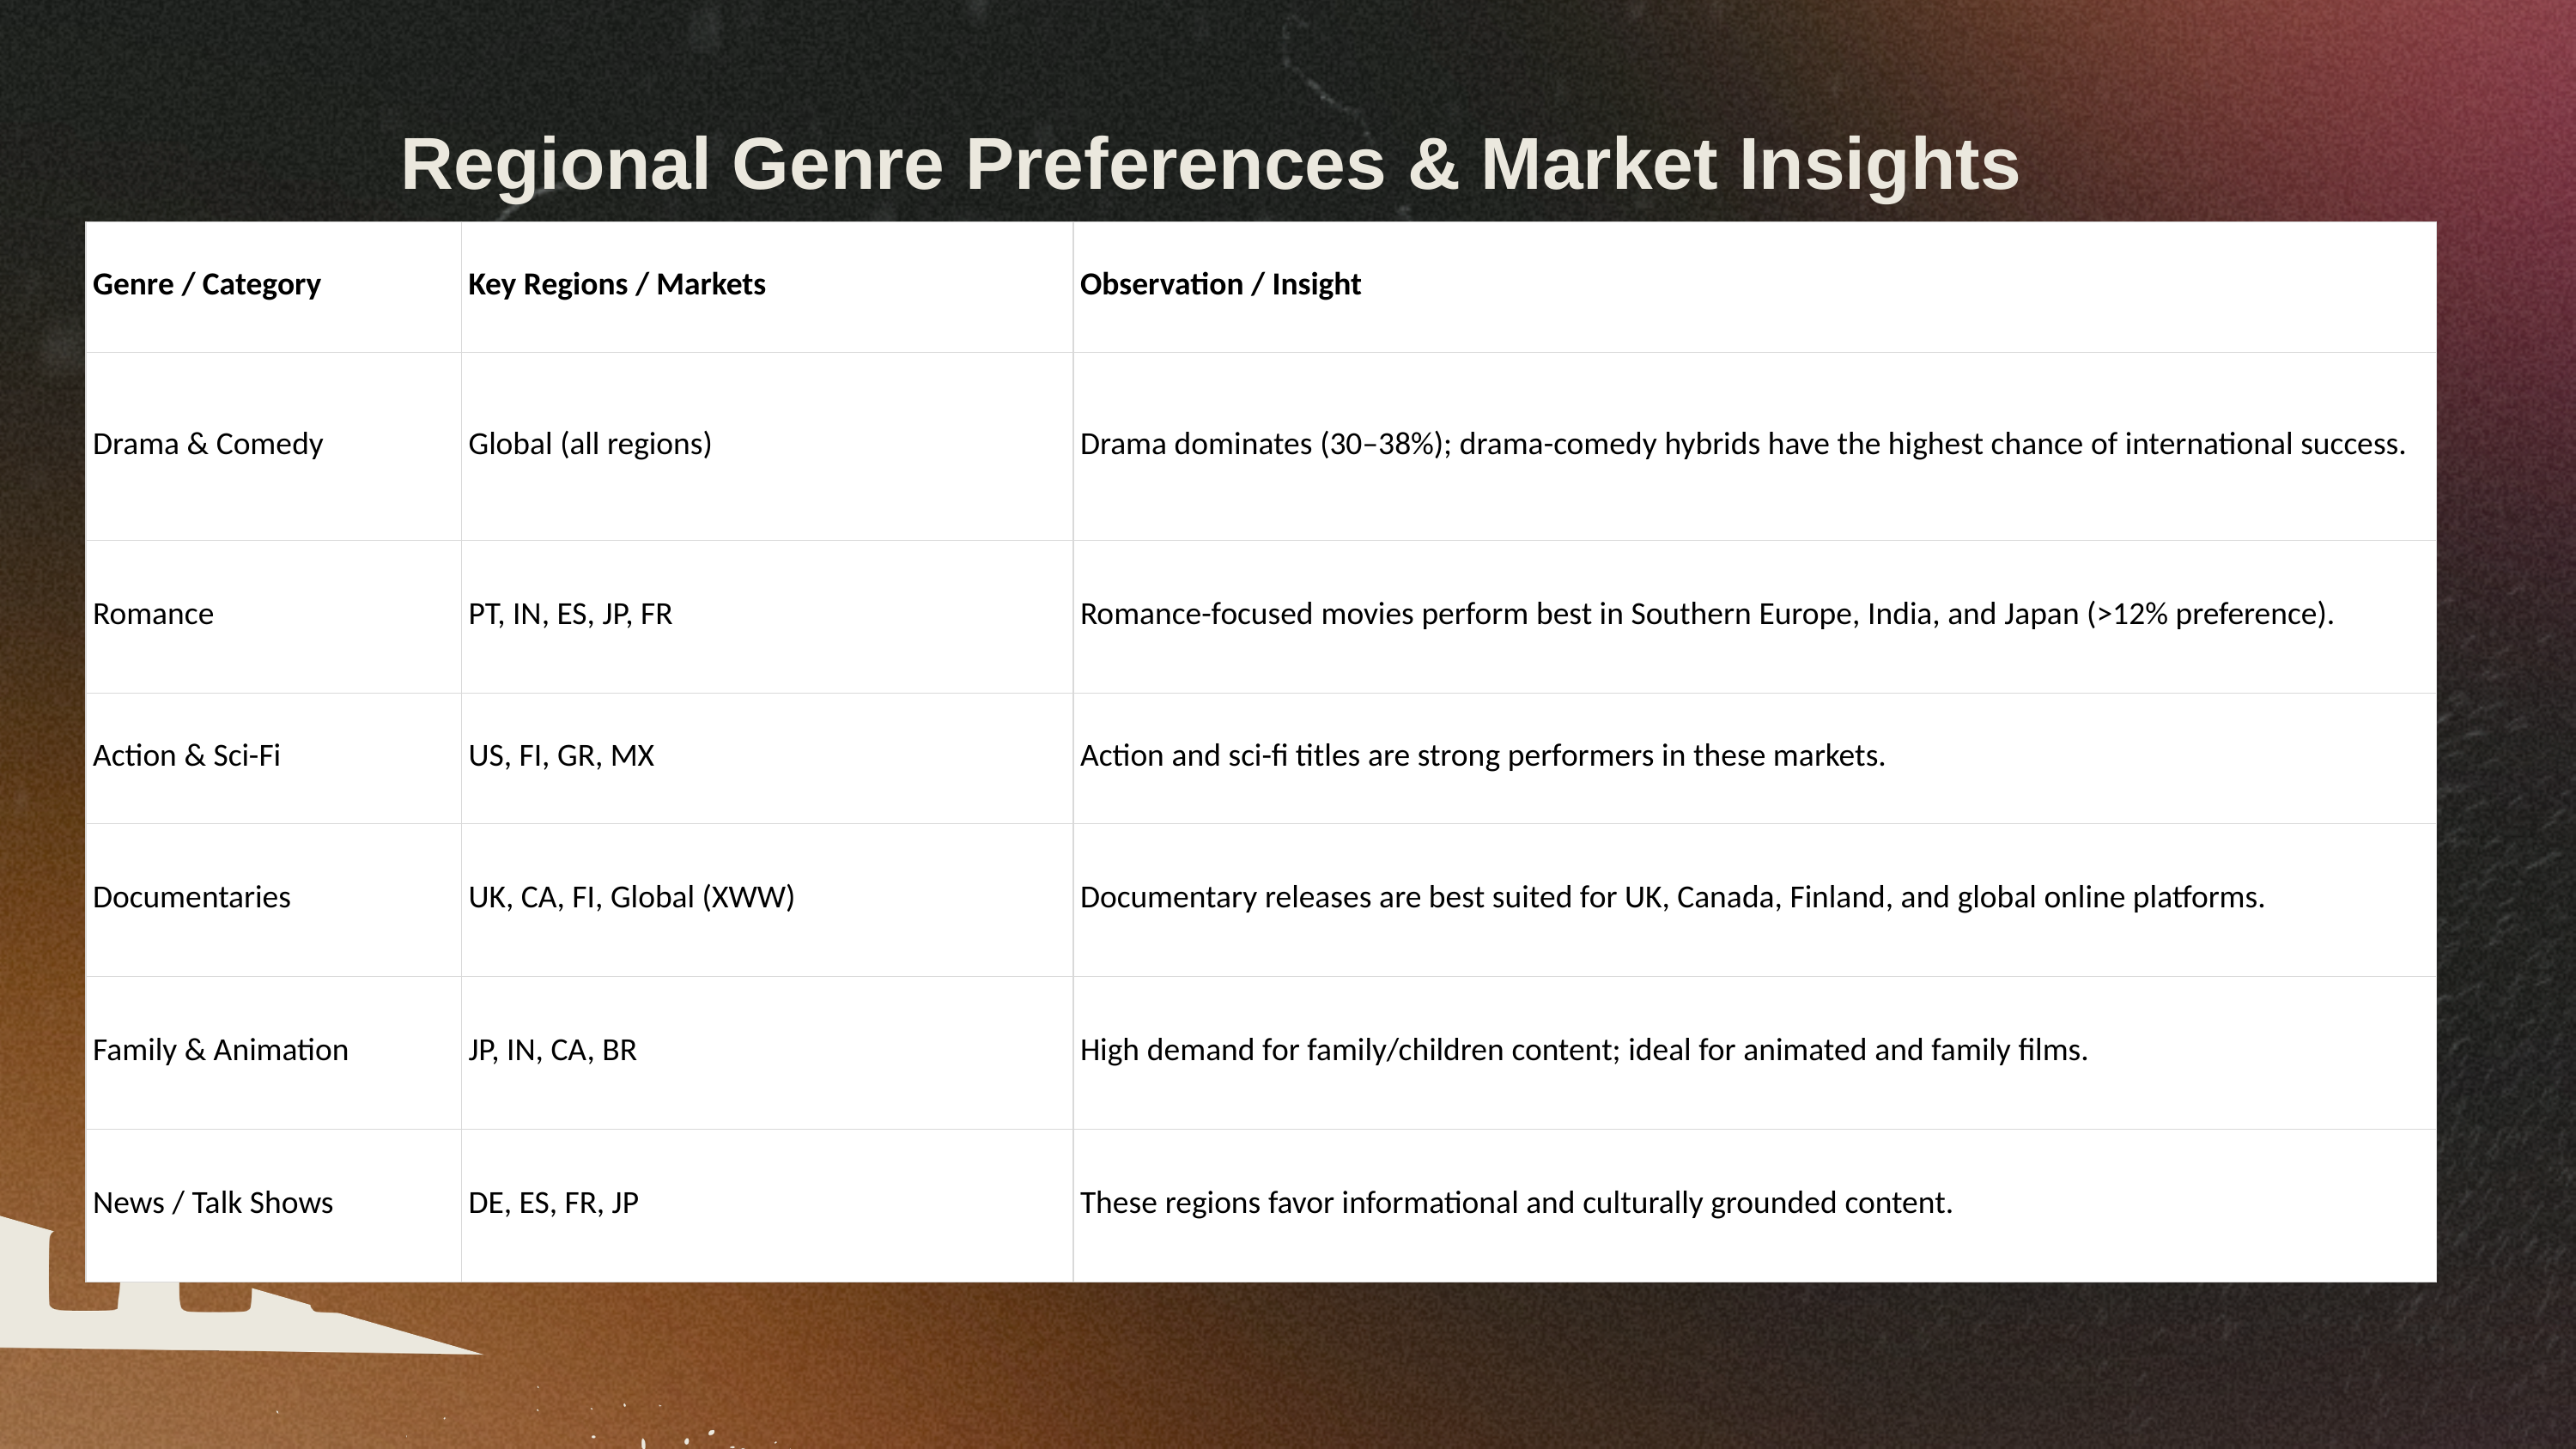

Regional Genre Preferences & Market Insights
| Genre / Category | Key Regions / Markets | Observation / Insight |
| --- | --- | --- |
| Drama & Comedy | Global (all regions) | Drama dominates (30–38%); drama-comedy hybrids have the highest chance of international success. |
| Romance | PT, IN, ES, JP, FR | Romance-focused movies perform best in Southern Europe, India, and Japan (>12% preference). |
| Action & Sci-Fi | US, FI, GR, MX | Action and sci-fi titles are strong performers in these markets. |
| Documentaries | UK, CA, FI, Global (XWW) | Documentary releases are best suited for UK, Canada, Finland, and global online platforms. |
| Family & Animation | JP, IN, CA, BR | High demand for family/children content; ideal for animated and family films. |
| News / Talk Shows | DE, ES, FR, JP | These regions favor informational and culturally grounded content. |